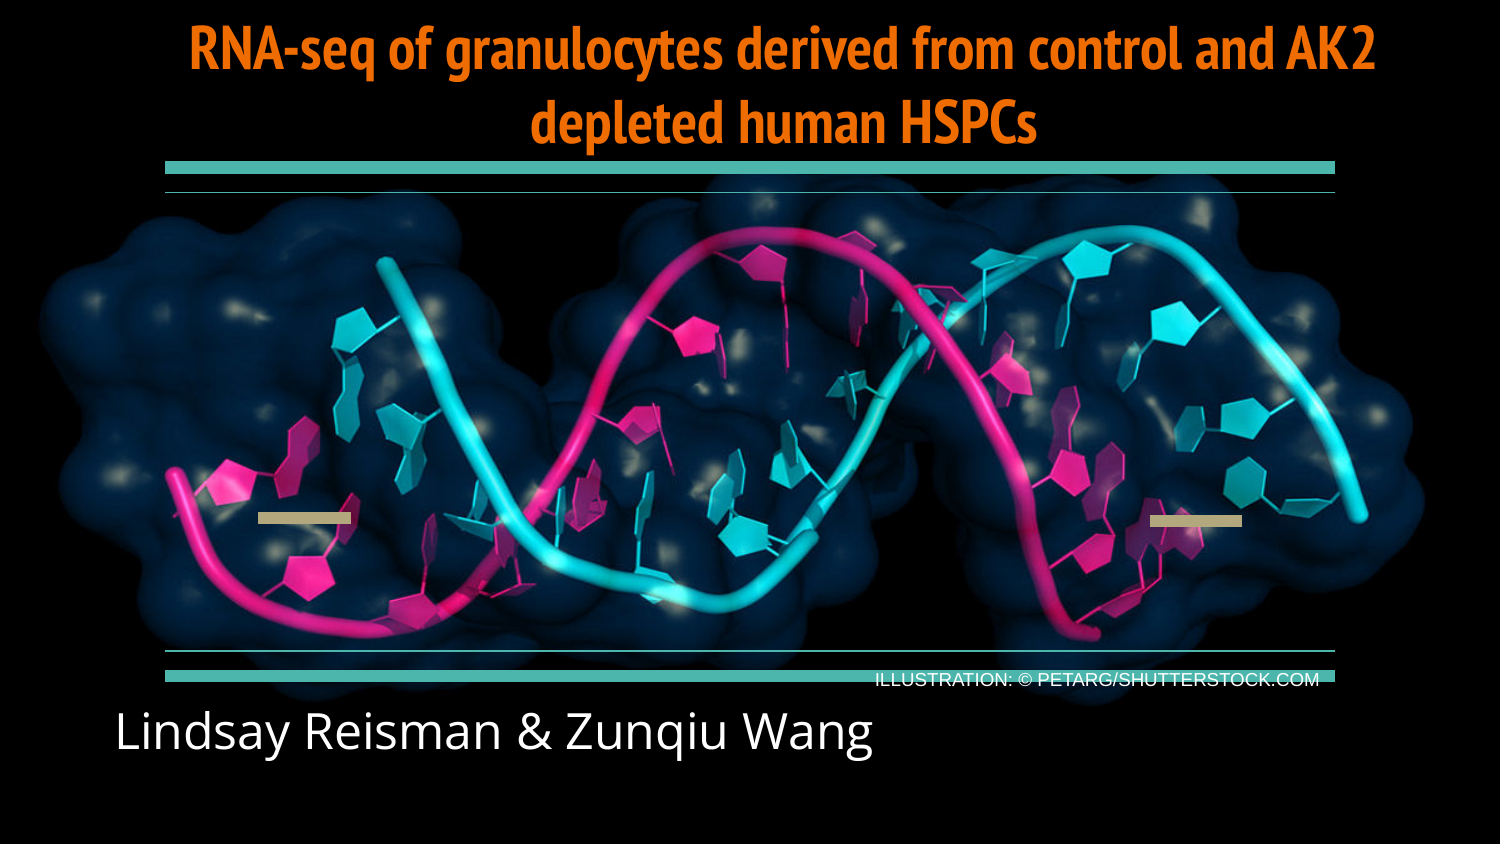

# RNA-seq of granulocytes derived from control and AK2 depleted human HSPCs

ILLUSTRATION: © PETARG/SHUTTERSTOCK.COM

Lindsay Reisman & Zunqiu Wang